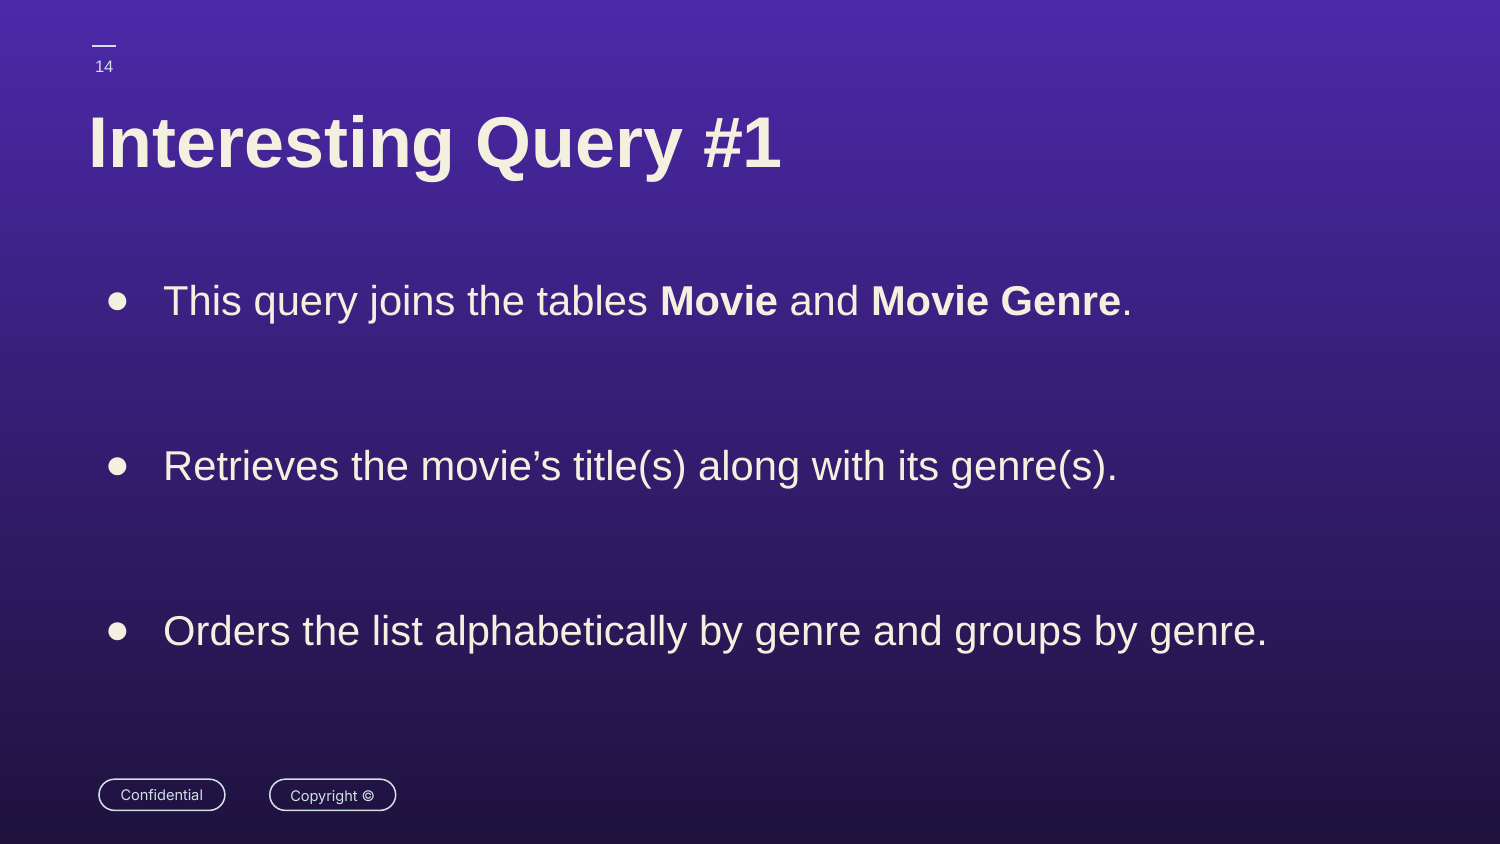

14
# Interesting Query #1

This query joins the tables Movie and Movie Genre.

Retrieves the movie’s title(s) along with its genre(s).

Orders the list alphabetically by genre and groups by genre.